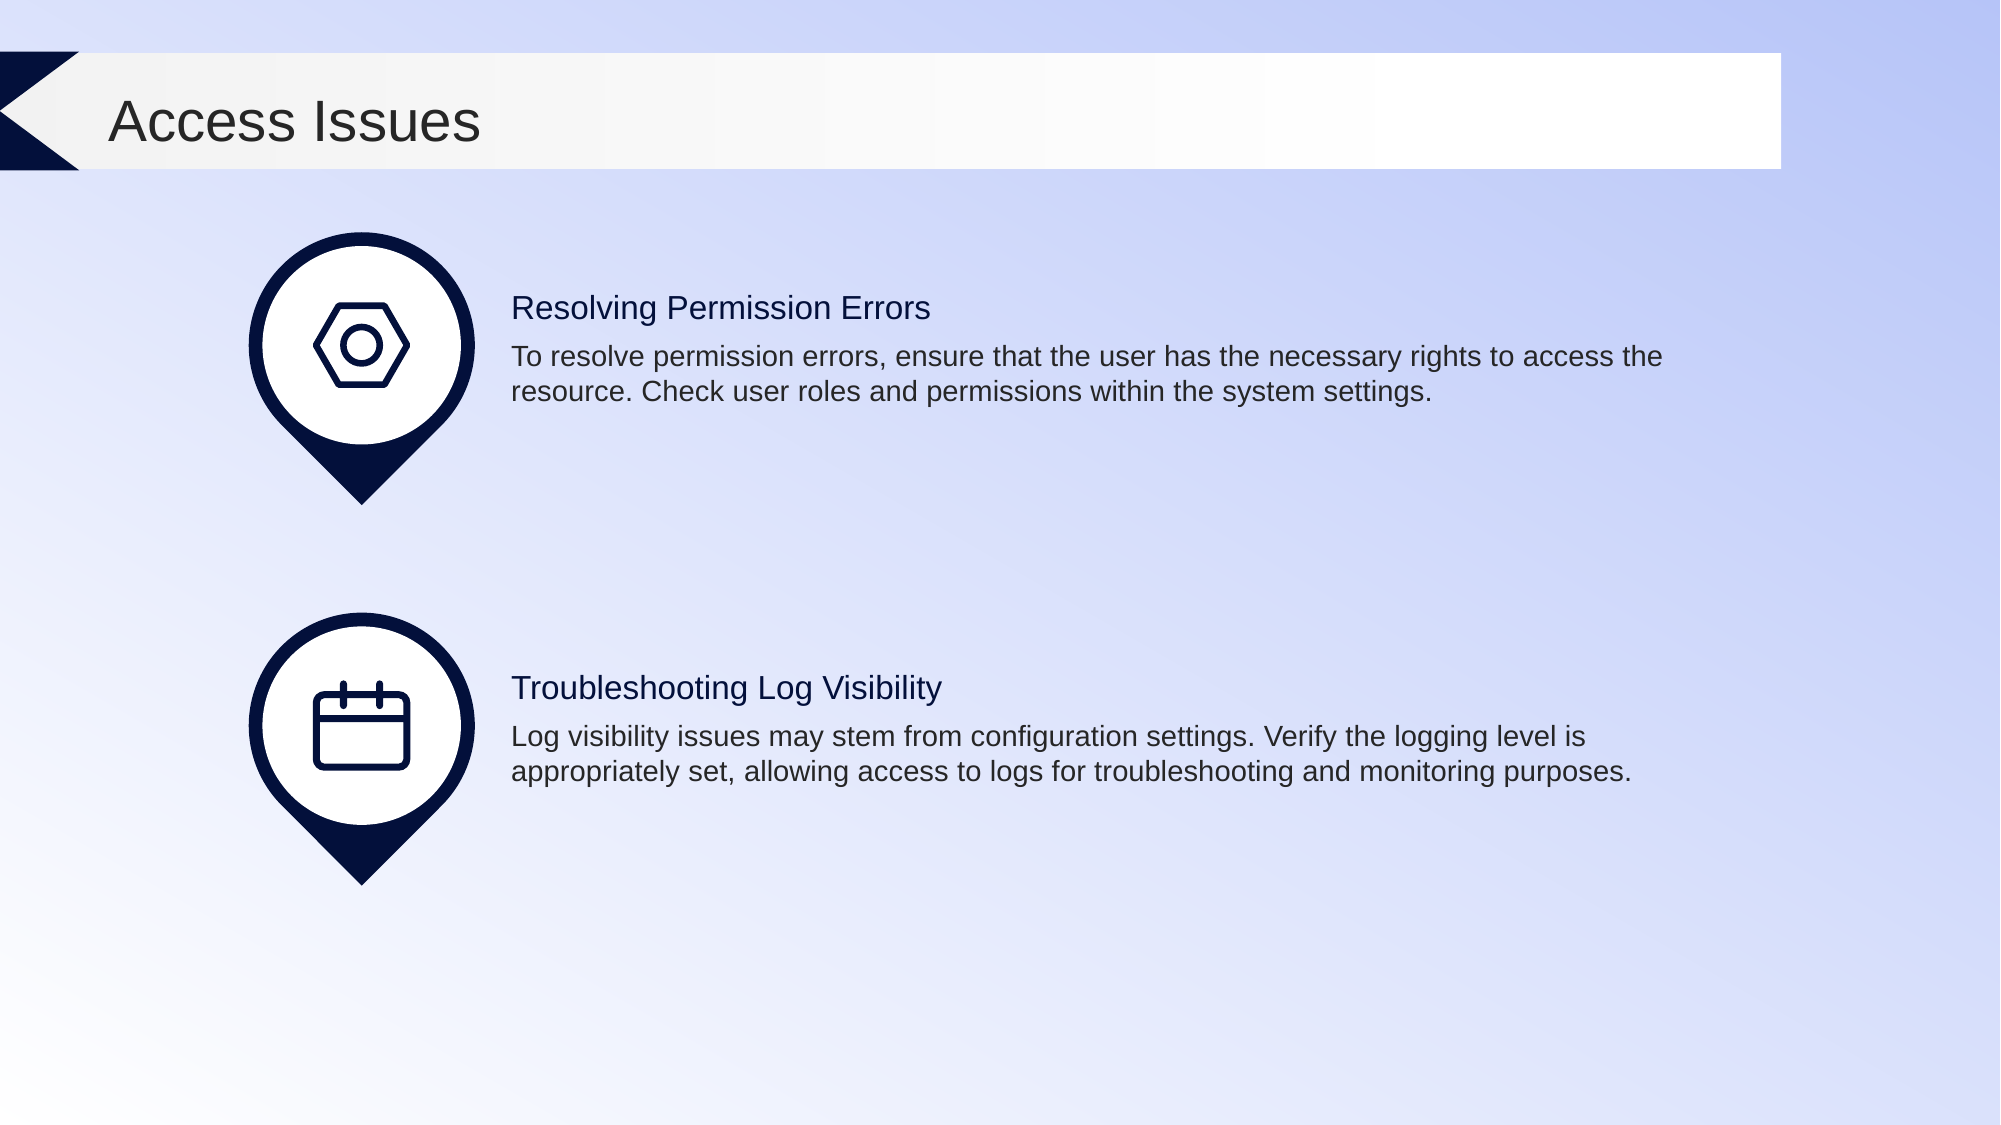

Access Issues

Resolving Permission Errors

To resolve permission errors, ensure that the user has the necessary rights to access the resource. Check user roles and permissions within the system settings.

Troubleshooting Log Visibility

Log visibility issues may stem from configuration settings. Verify the logging level is appropriately set, allowing access to logs for troubleshooting and monitoring purposes.